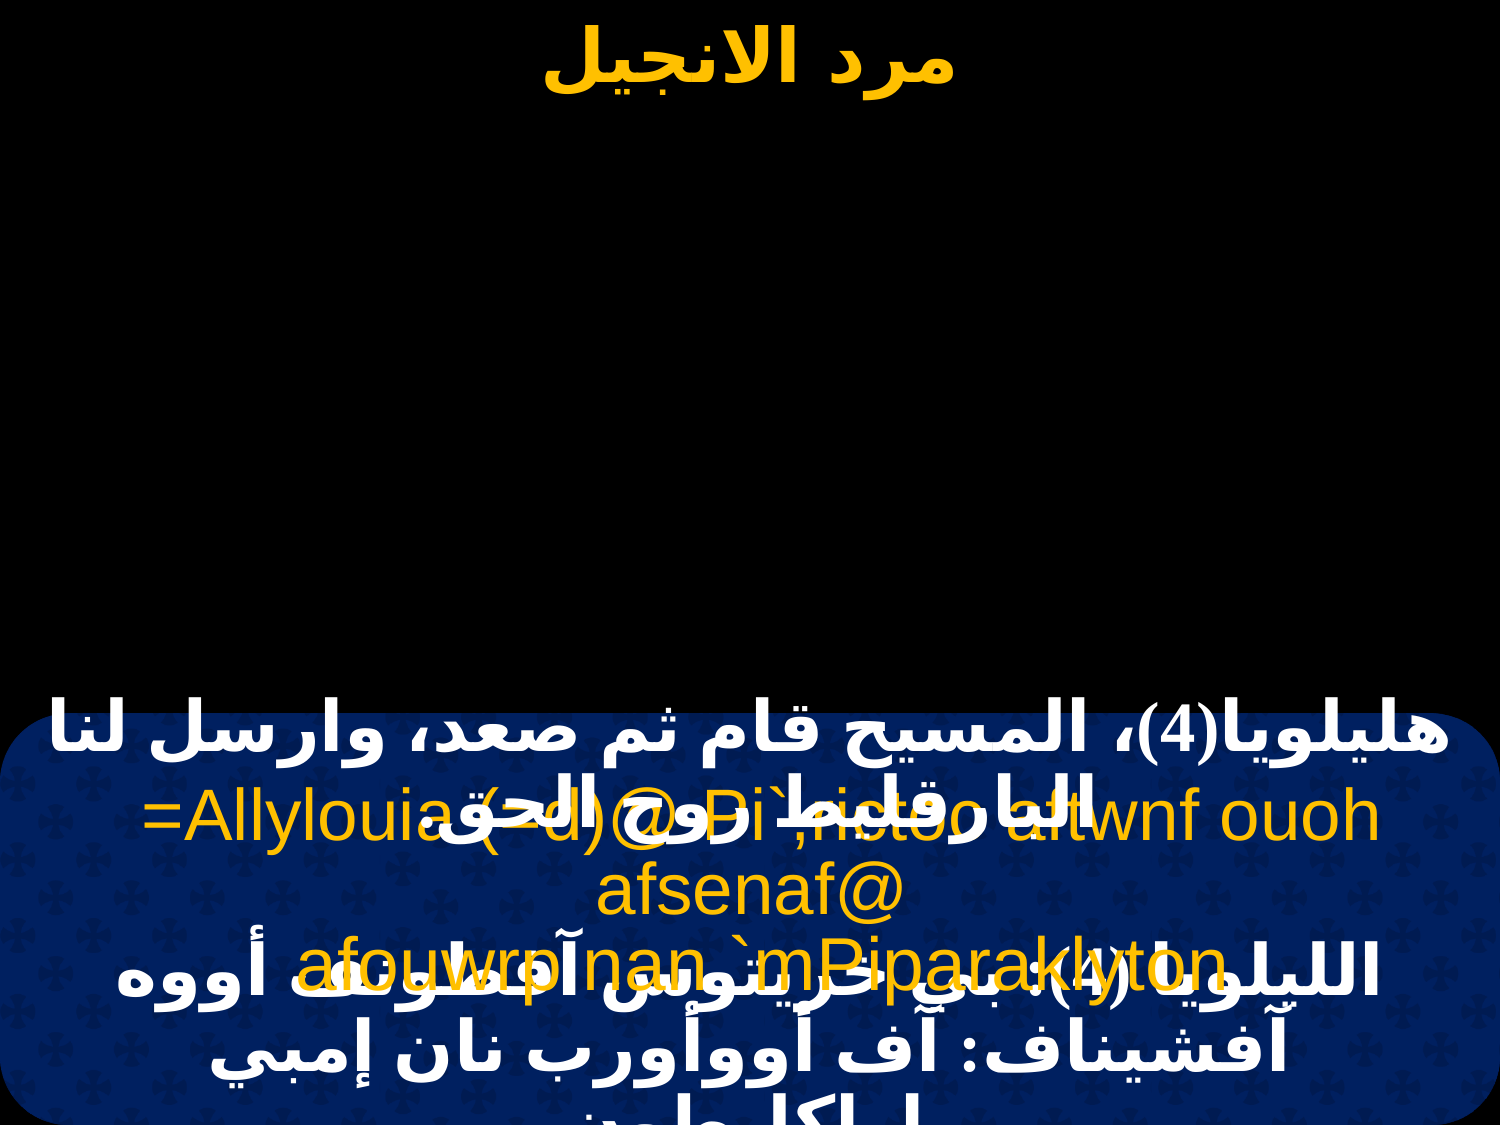

#
هليلويا(4)، المسيح قام ثم صعد، وارسل لنا البارقليط روح الحق.
 =Allylouia (=d)@ Pi`,rictoc aftwnf ouoh afsenaf@
 afouwrp nan `mPiparaklyton
الليلويا (4): بي خريتوس آفطونف أووه آفشيناف: آف أووأورب نان إمبي باراكليطون.